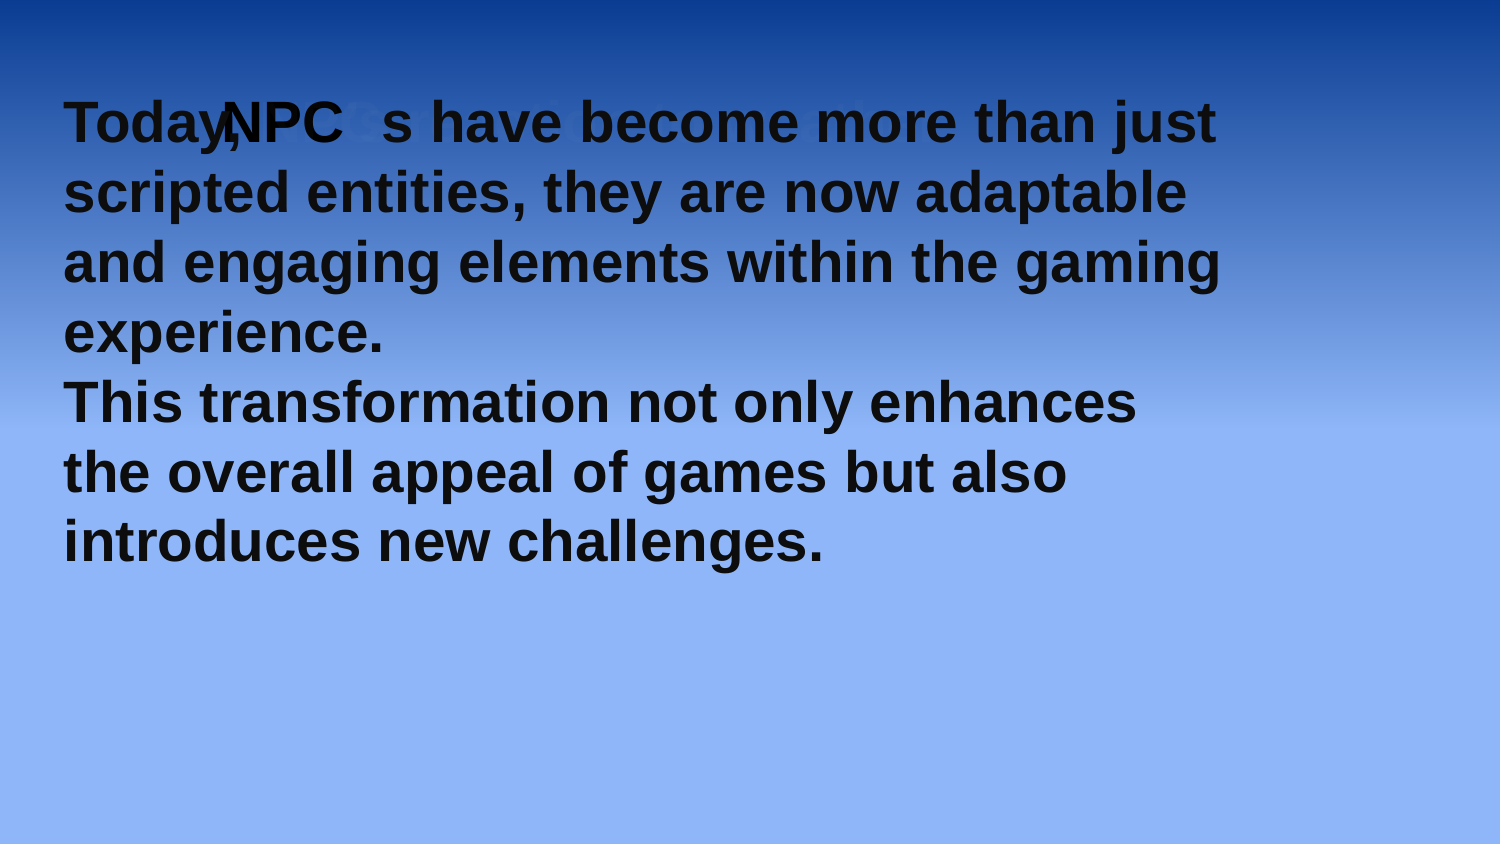

Today, NPCs have become more than just scripted entities, they are now adaptable and engaging elements within the gaming experience.
This transformation not only enhances the overall appeal of games but also introduces new challenges.

NPC’s reaction to weather